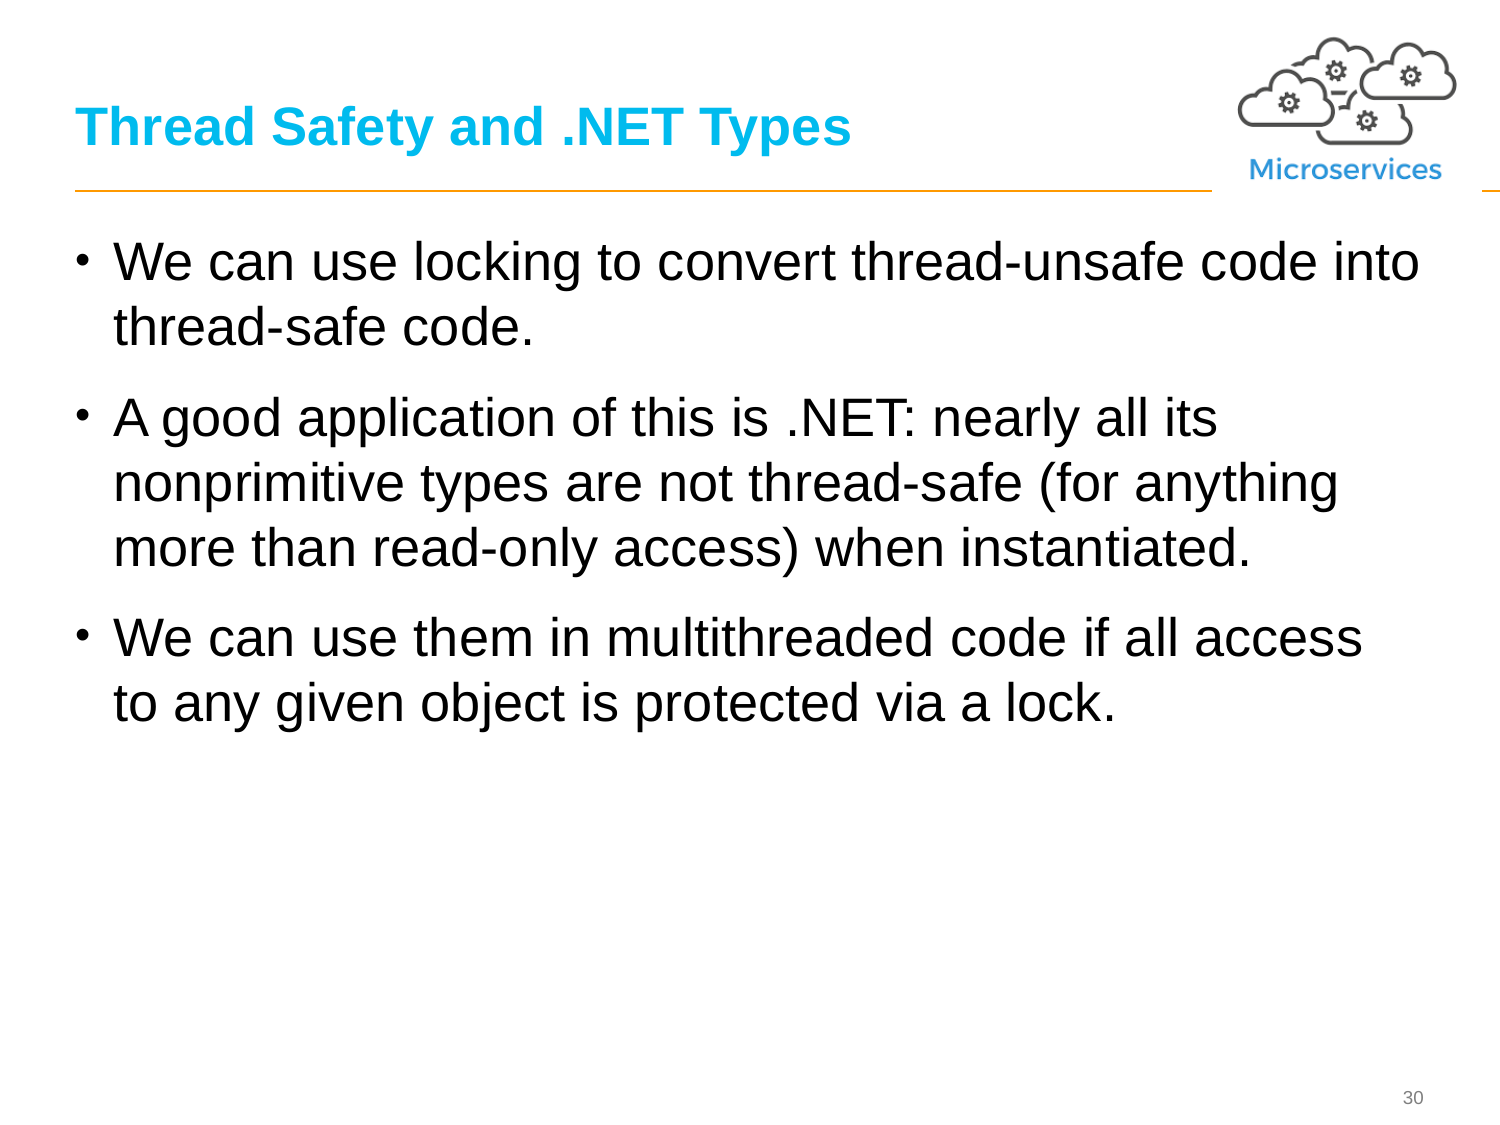

# Thread Safety and .NET Types
We can use locking to convert thread-unsafe code into thread-safe code.
A good application of this is .NET: nearly all its nonprimitive types are not thread-safe (for anything more than read-only access) when instantiated.
We can use them in multithreaded code if all access to any given object is protected via a lock.